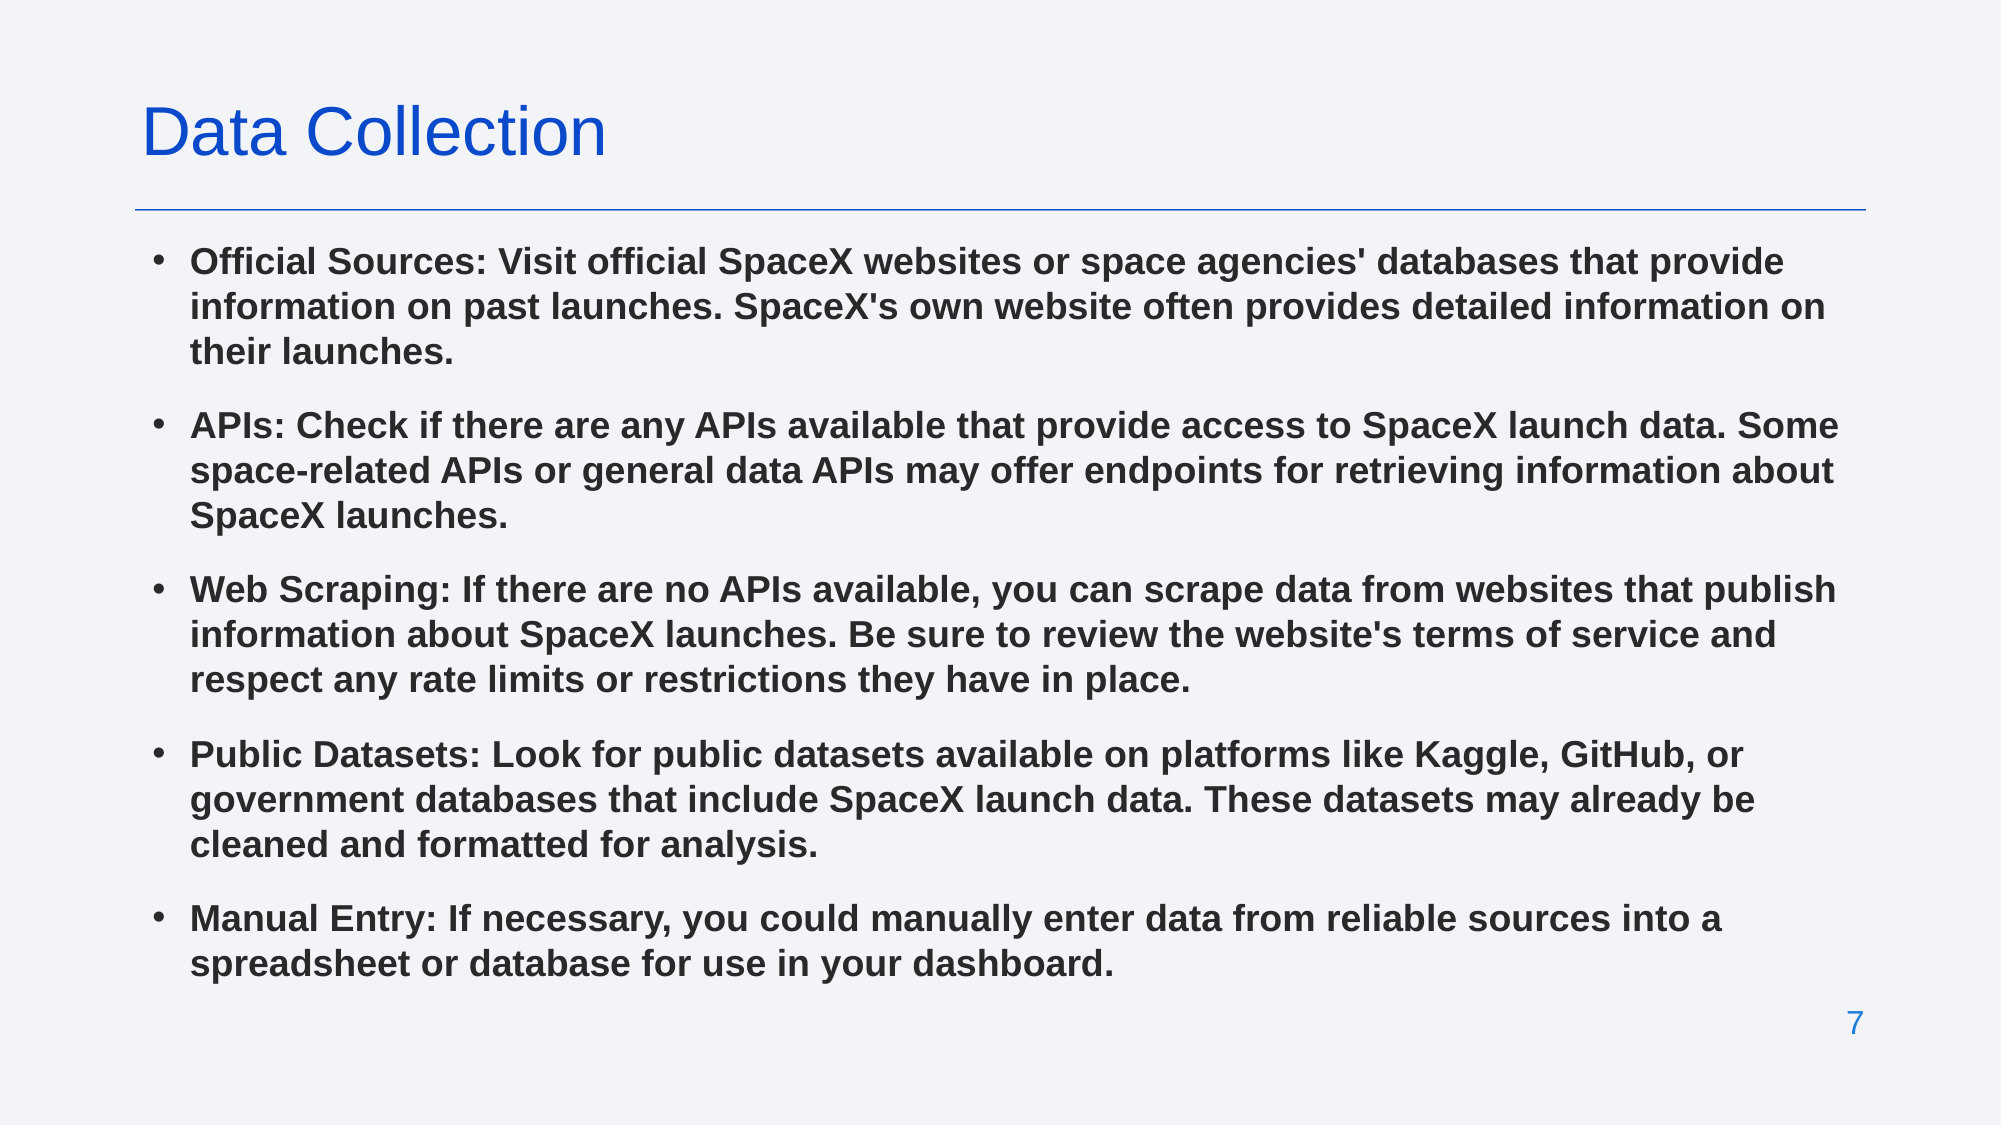

Data Collection
Official Sources: Visit official SpaceX websites or space agencies' databases that provide information on past launches. SpaceX's own website often provides detailed information on their launches.
APIs: Check if there are any APIs available that provide access to SpaceX launch data. Some space-related APIs or general data APIs may offer endpoints for retrieving information about SpaceX launches.
Web Scraping: If there are no APIs available, you can scrape data from websites that publish information about SpaceX launches. Be sure to review the website's terms of service and respect any rate limits or restrictions they have in place.
Public Datasets: Look for public datasets available on platforms like Kaggle, GitHub, or government databases that include SpaceX launch data. These datasets may already be cleaned and formatted for analysis.
Manual Entry: If necessary, you could manually enter data from reliable sources into a spreadsheet or database for use in your dashboard.

7